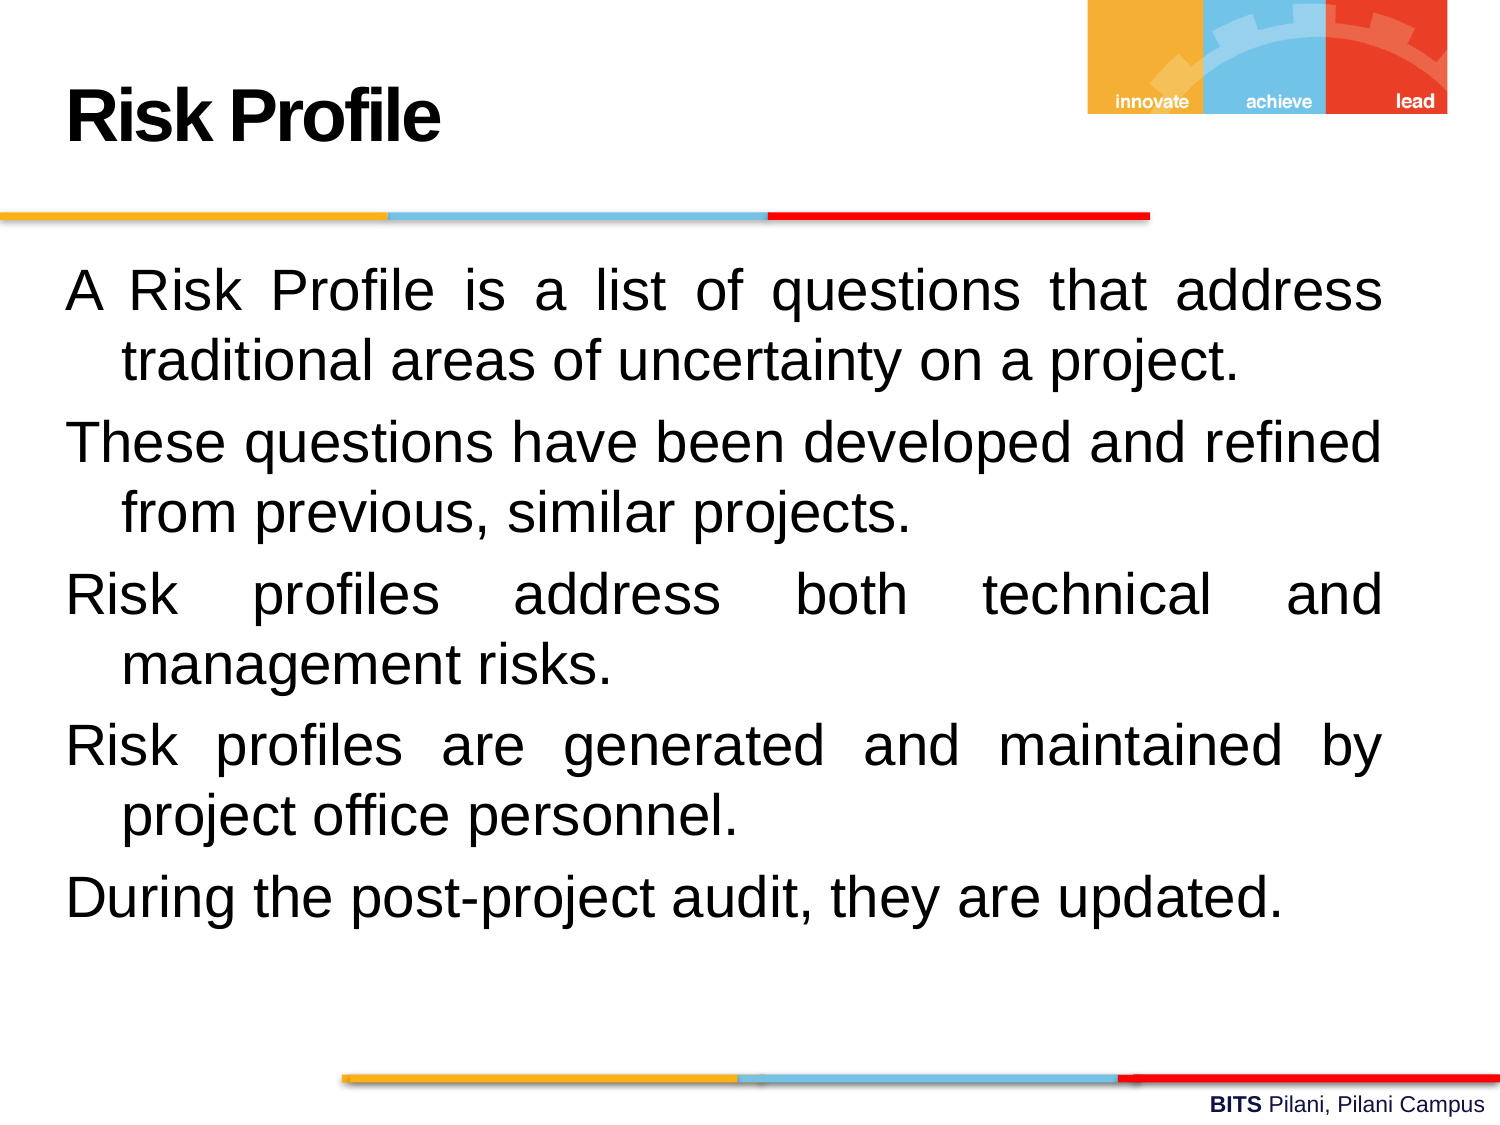

Risk Profile
A Risk Profile is a list of questions that address traditional areas of uncertainty on a project.
These questions have been developed and refined from previous, similar projects.
Risk profiles address both technical and management risks.
Risk profiles are generated and maintained by project office personnel.
During the post-project audit, they are updated.